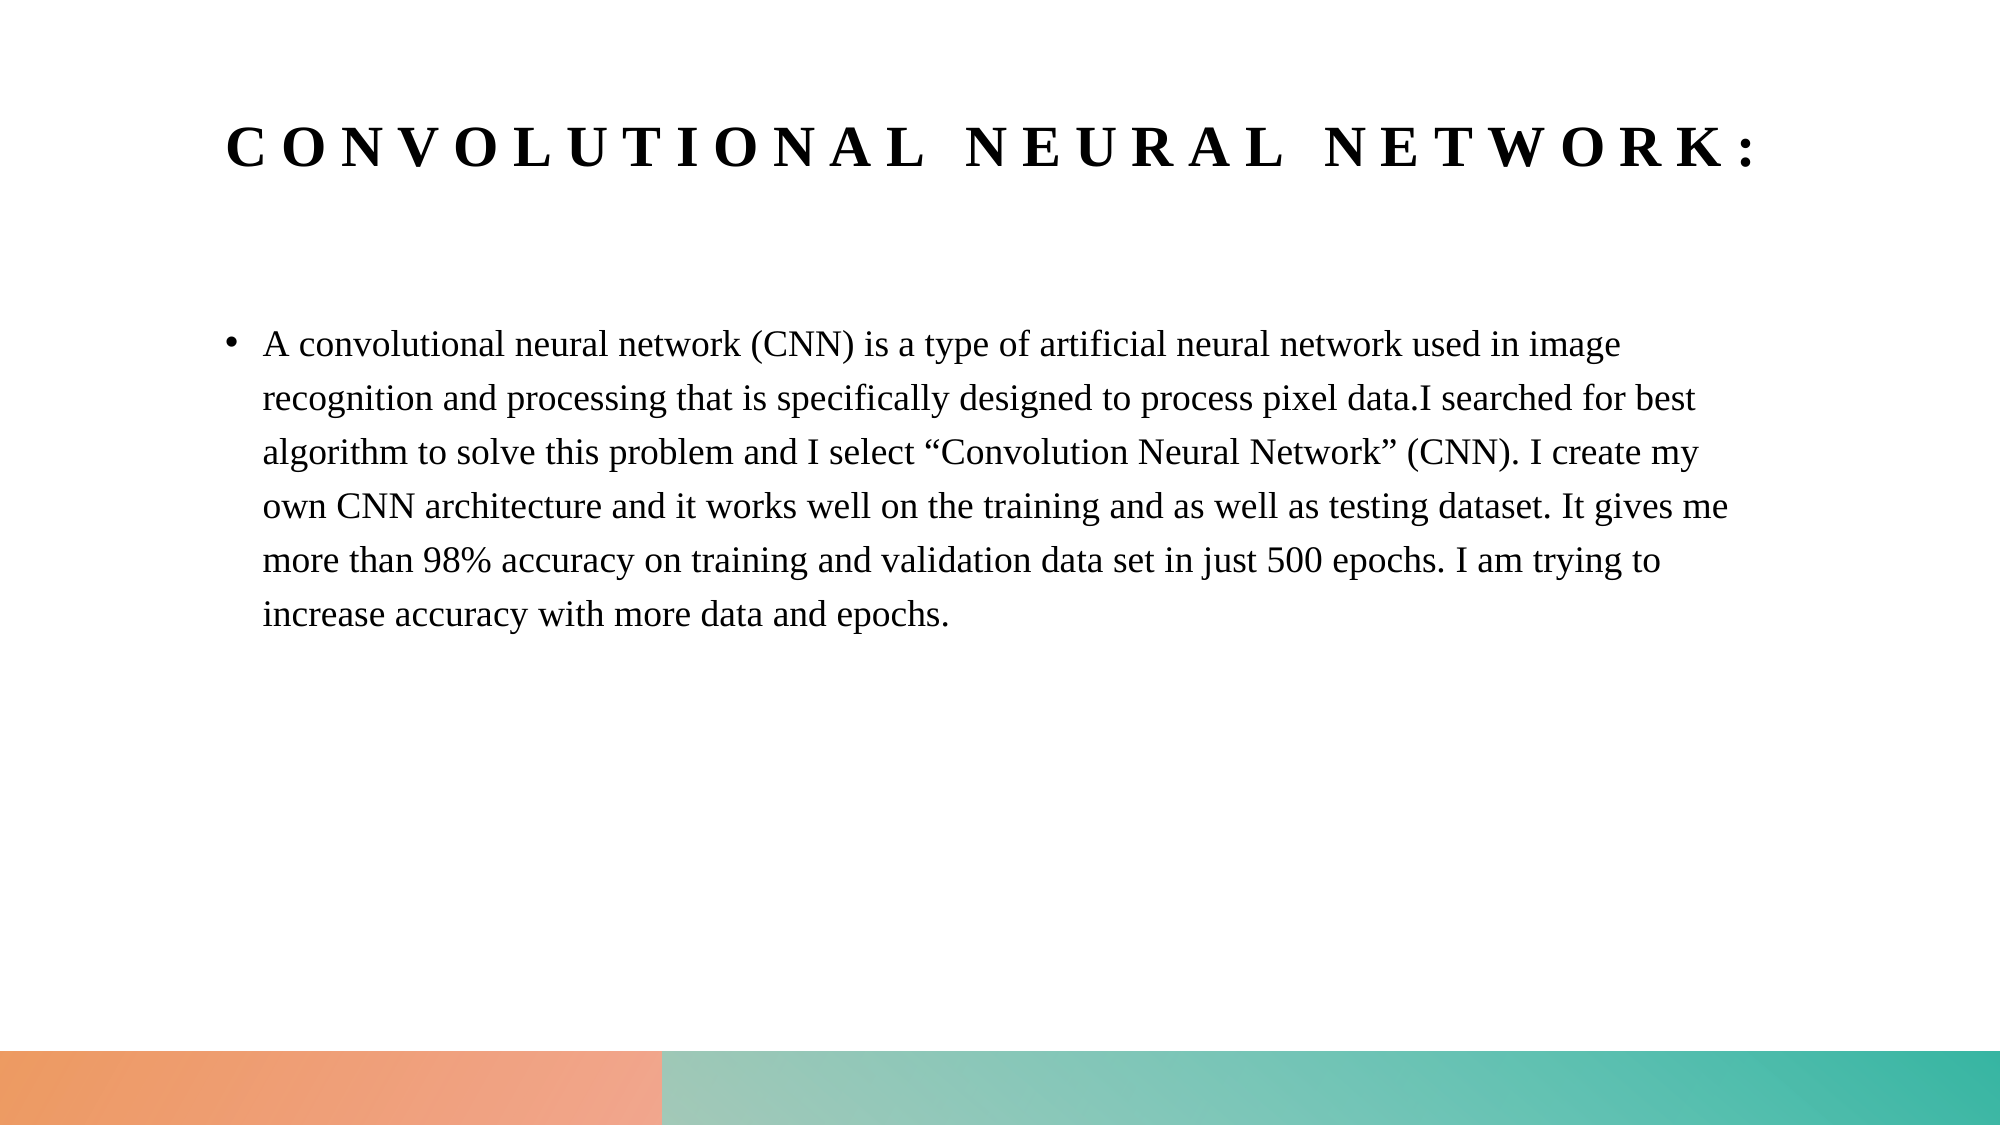

# Convolutional Neural Network:
A convolutional neural network (CNN) is a type of artificial neural network used in image recognition and processing that is specifically designed to process pixel data.I searched for best algorithm to solve this problem and I select “Convolution Neural Network” (CNN). I create my own CNN architecture and it works well on the training and as well as testing dataset. It gives me more than 98% accuracy on training and validation data set in just 500 epochs. I am trying to increase accuracy with more data and epochs.